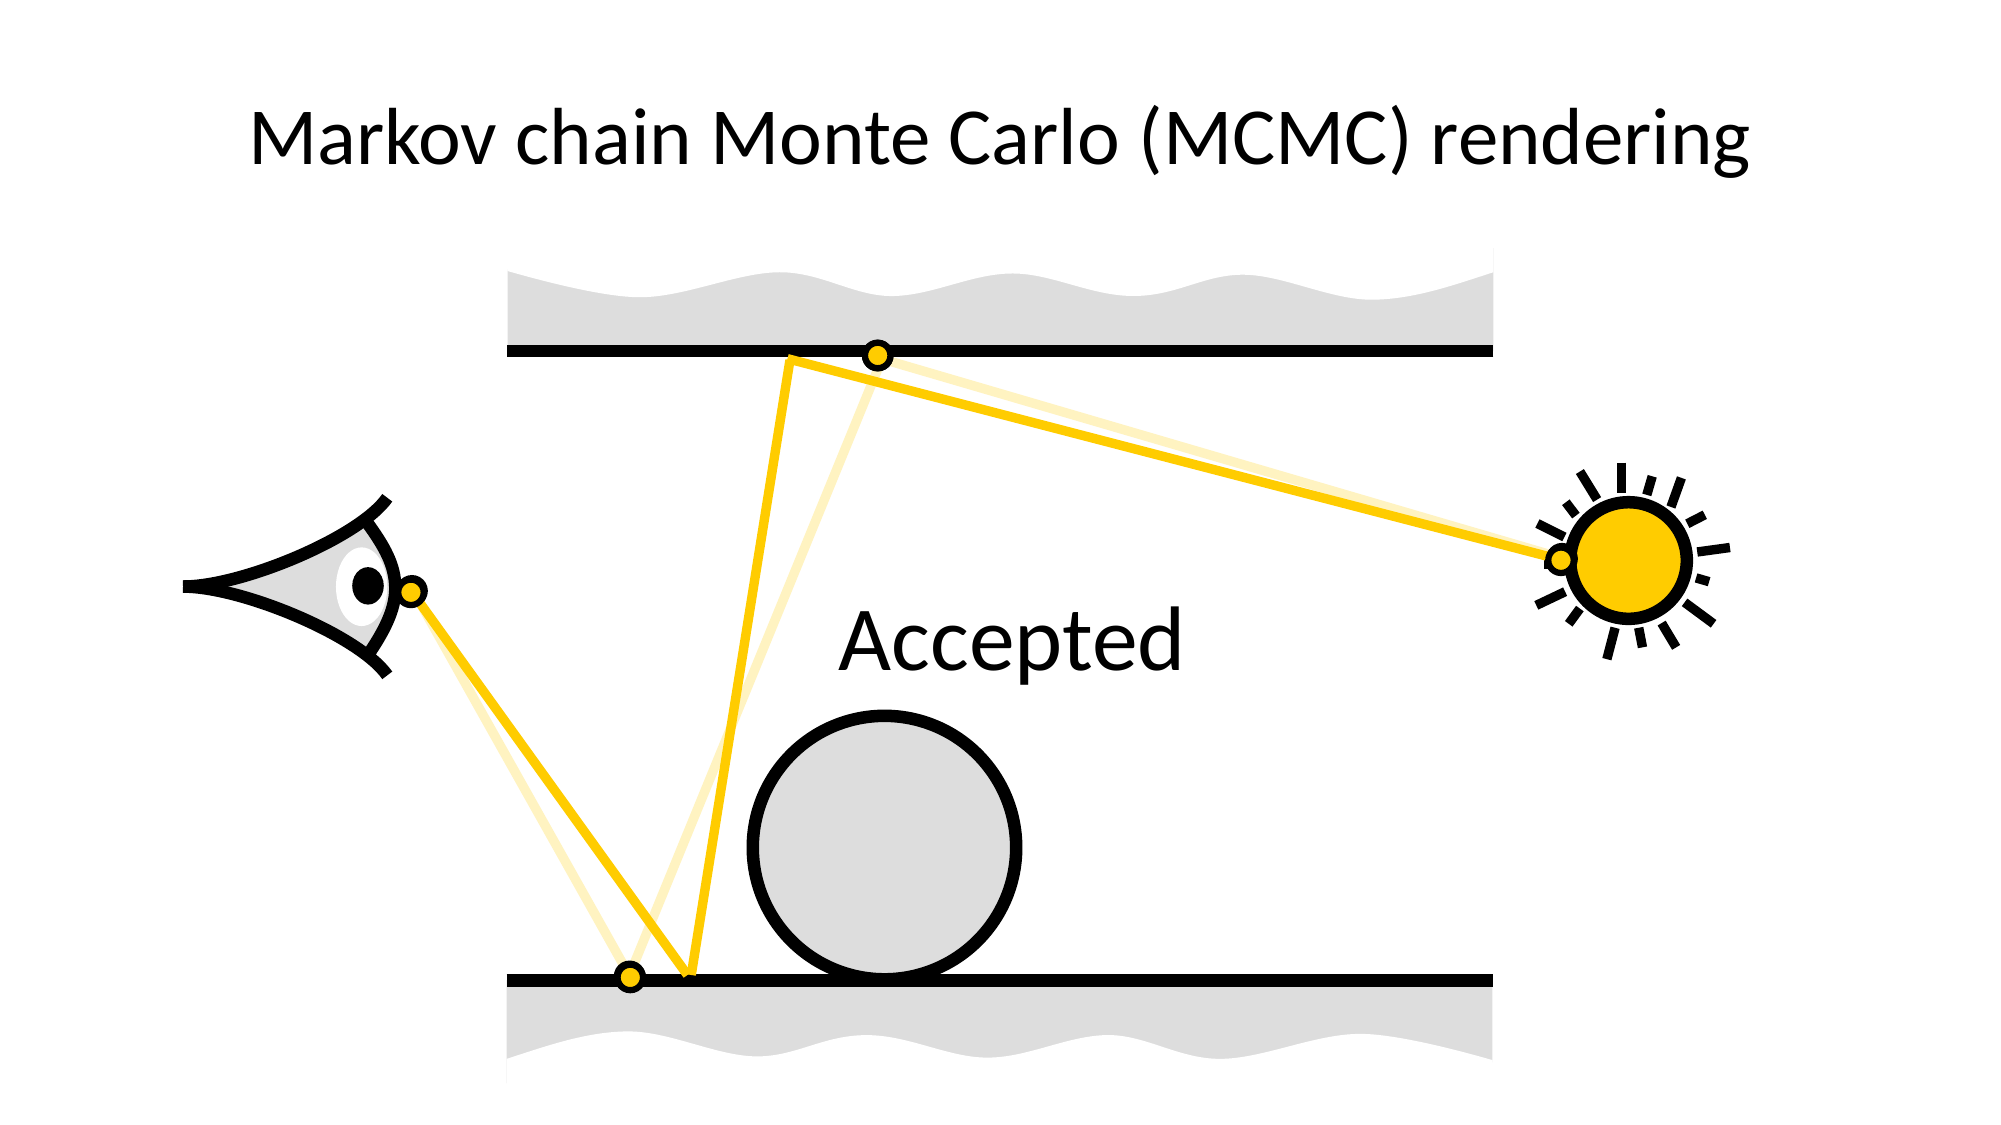

# Markov chain Monte Carlo (MCMC) rendering

Accepted